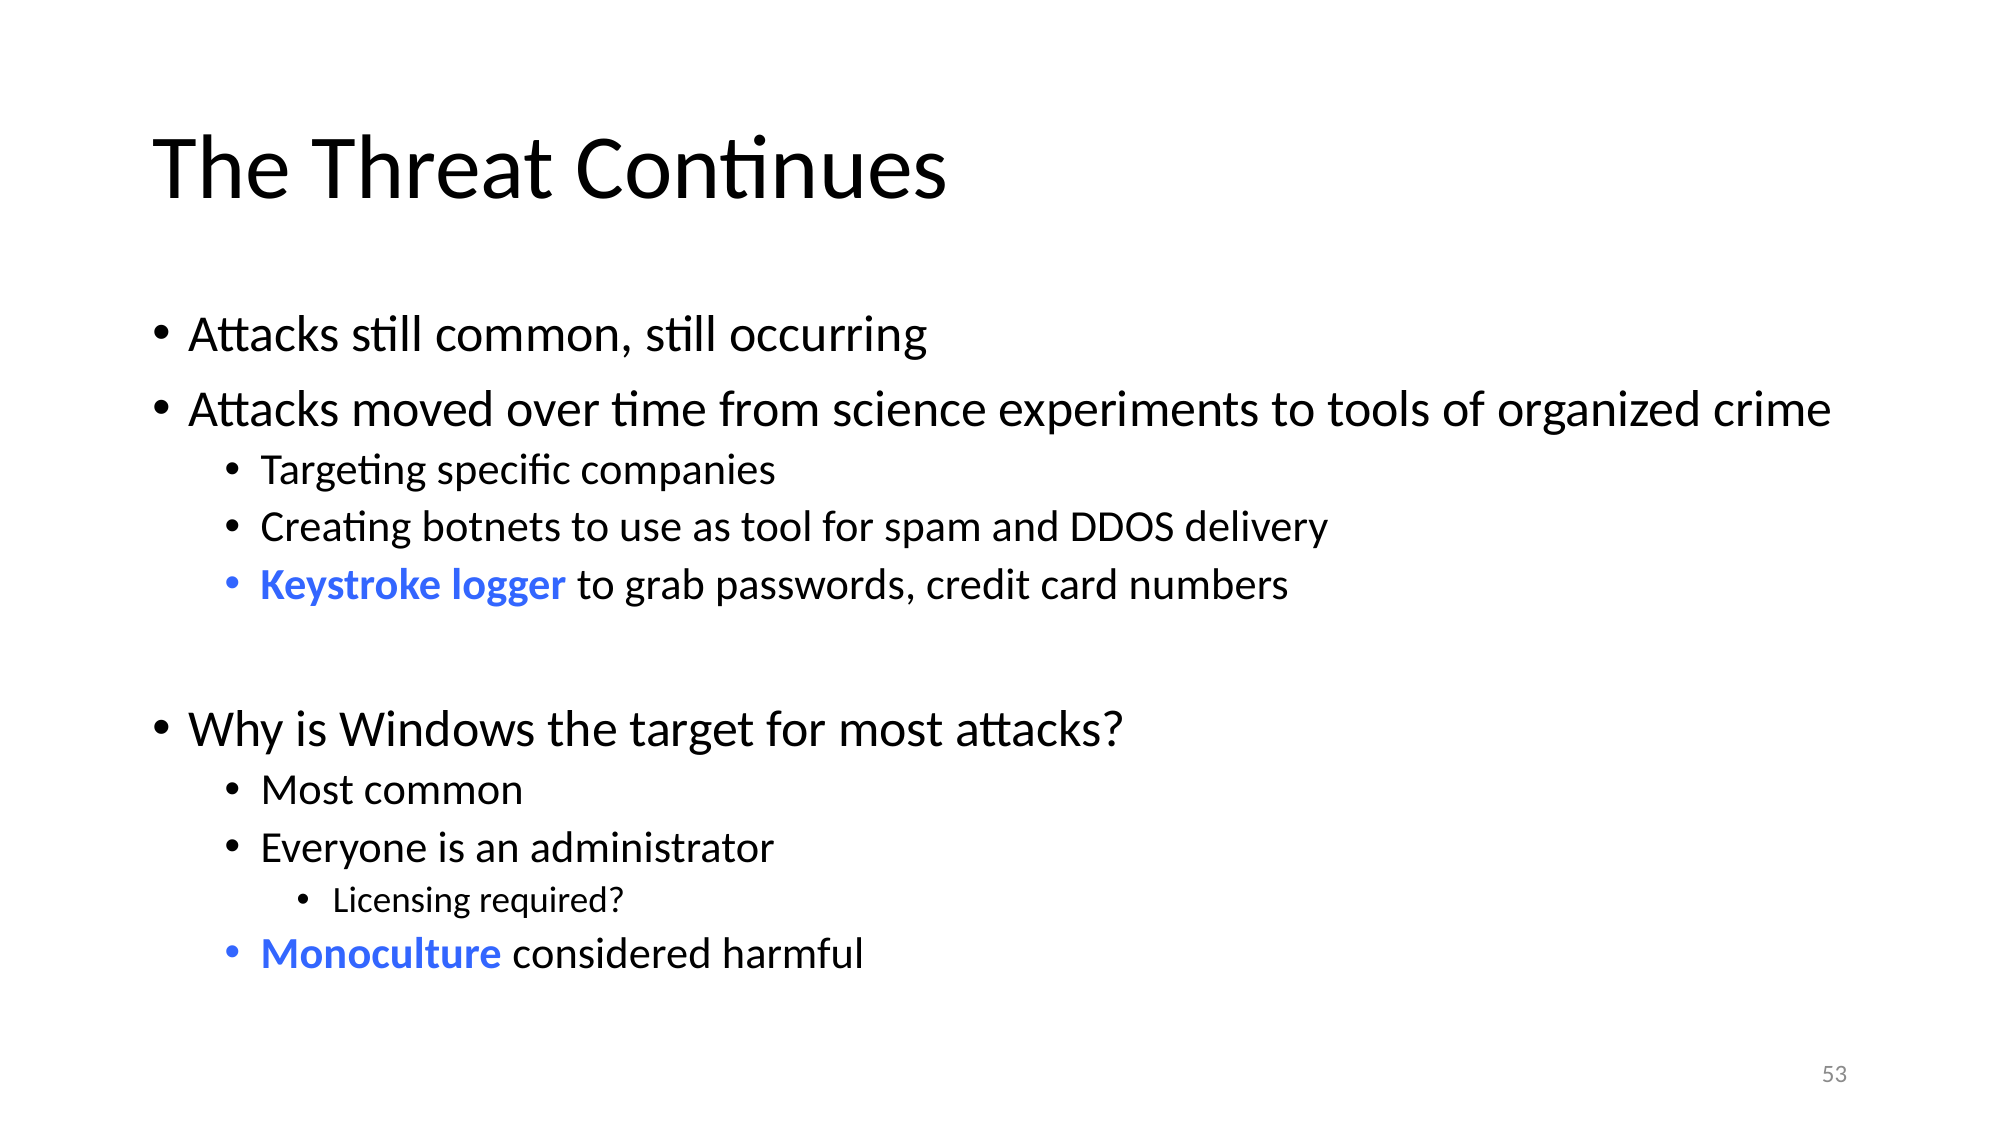

# The Threat Continues
Attacks still common, still occurring
Attacks moved over time from science experiments to tools of organized crime
Targeting specific companies
Creating botnets to use as tool for spam and DDOS delivery
Keystroke logger to grab passwords, credit card numbers

Why is Windows the target for most attacks?
Most common
Everyone is an administrator
Licensing required?
Monoculture considered harmful

53